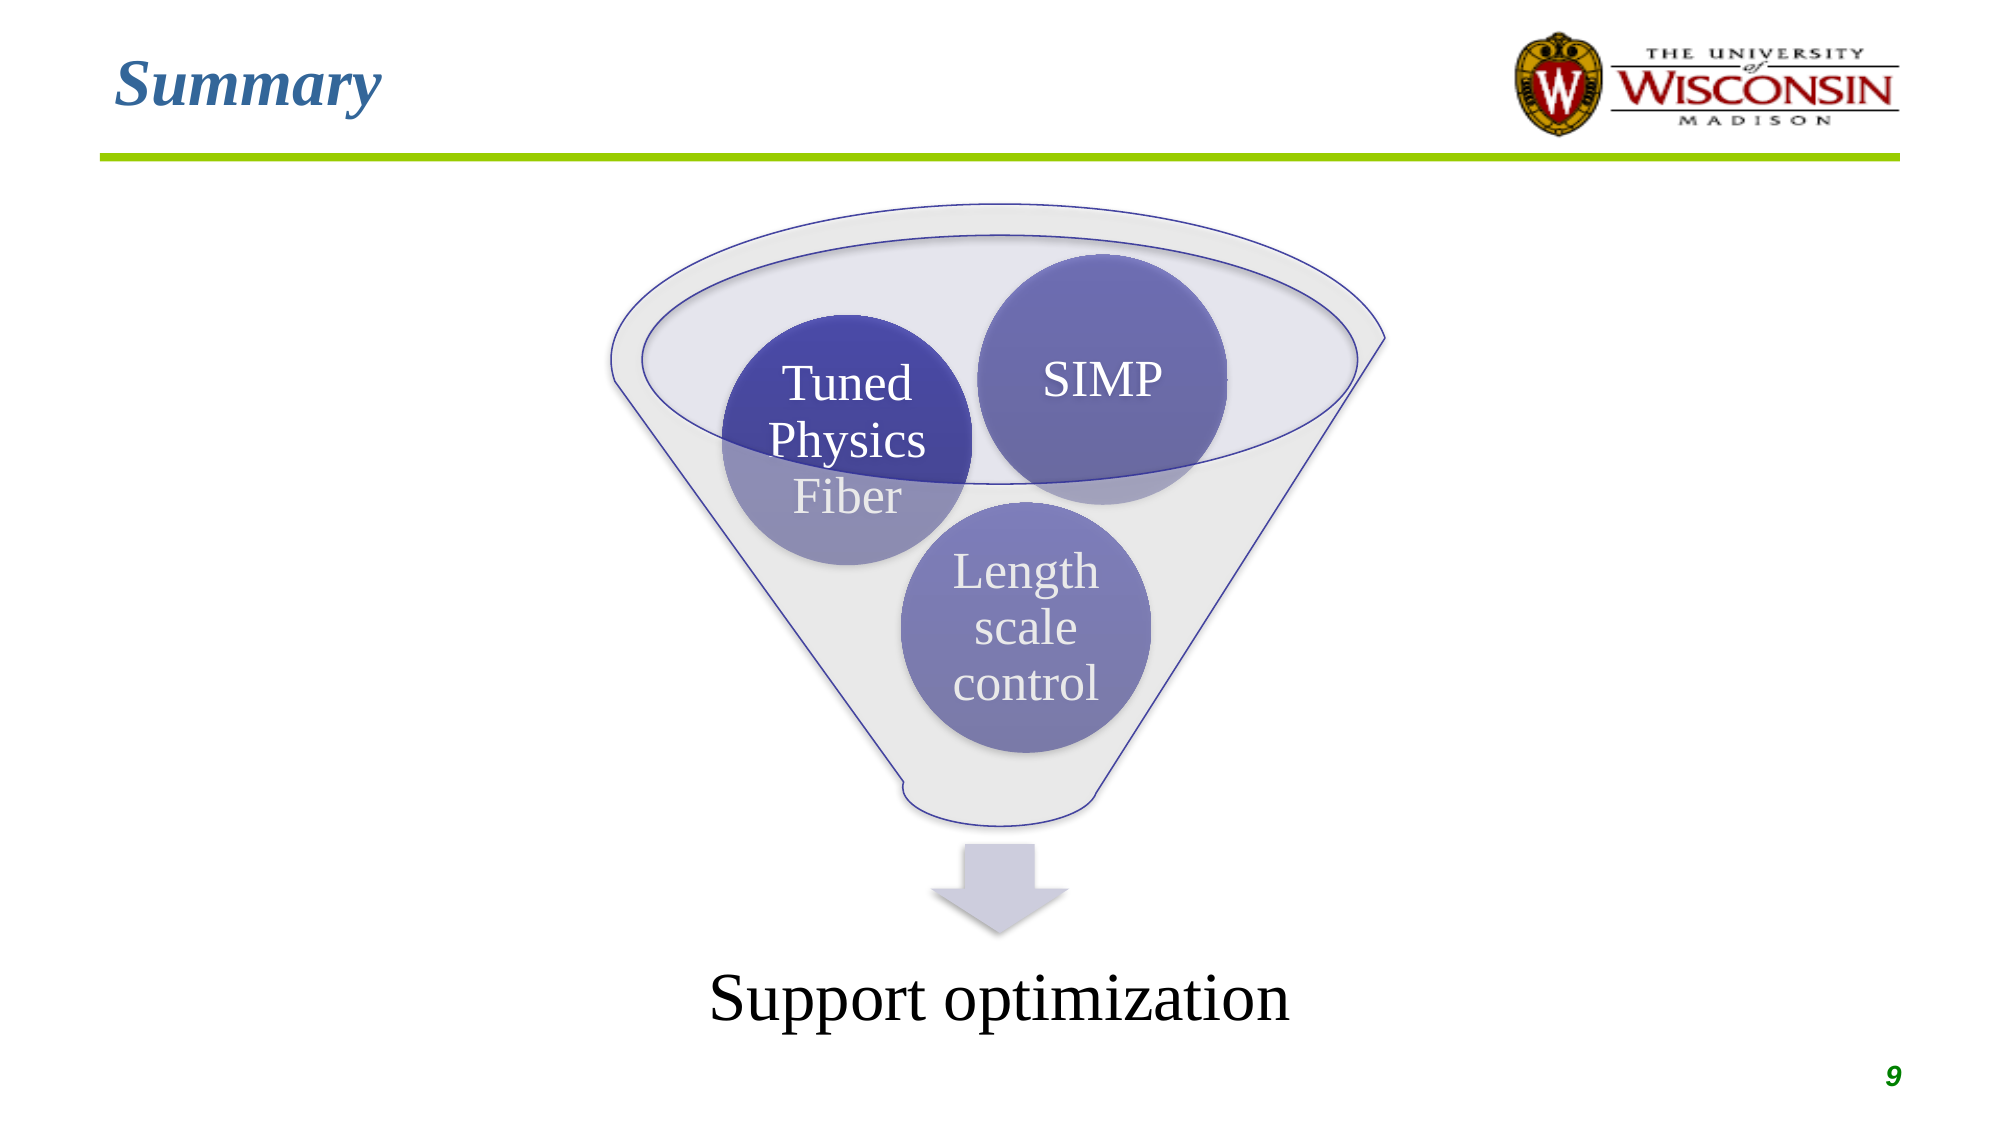

# Summary
Support optimization
Length scale control
Tuned Physics Fiber
SIMP
9